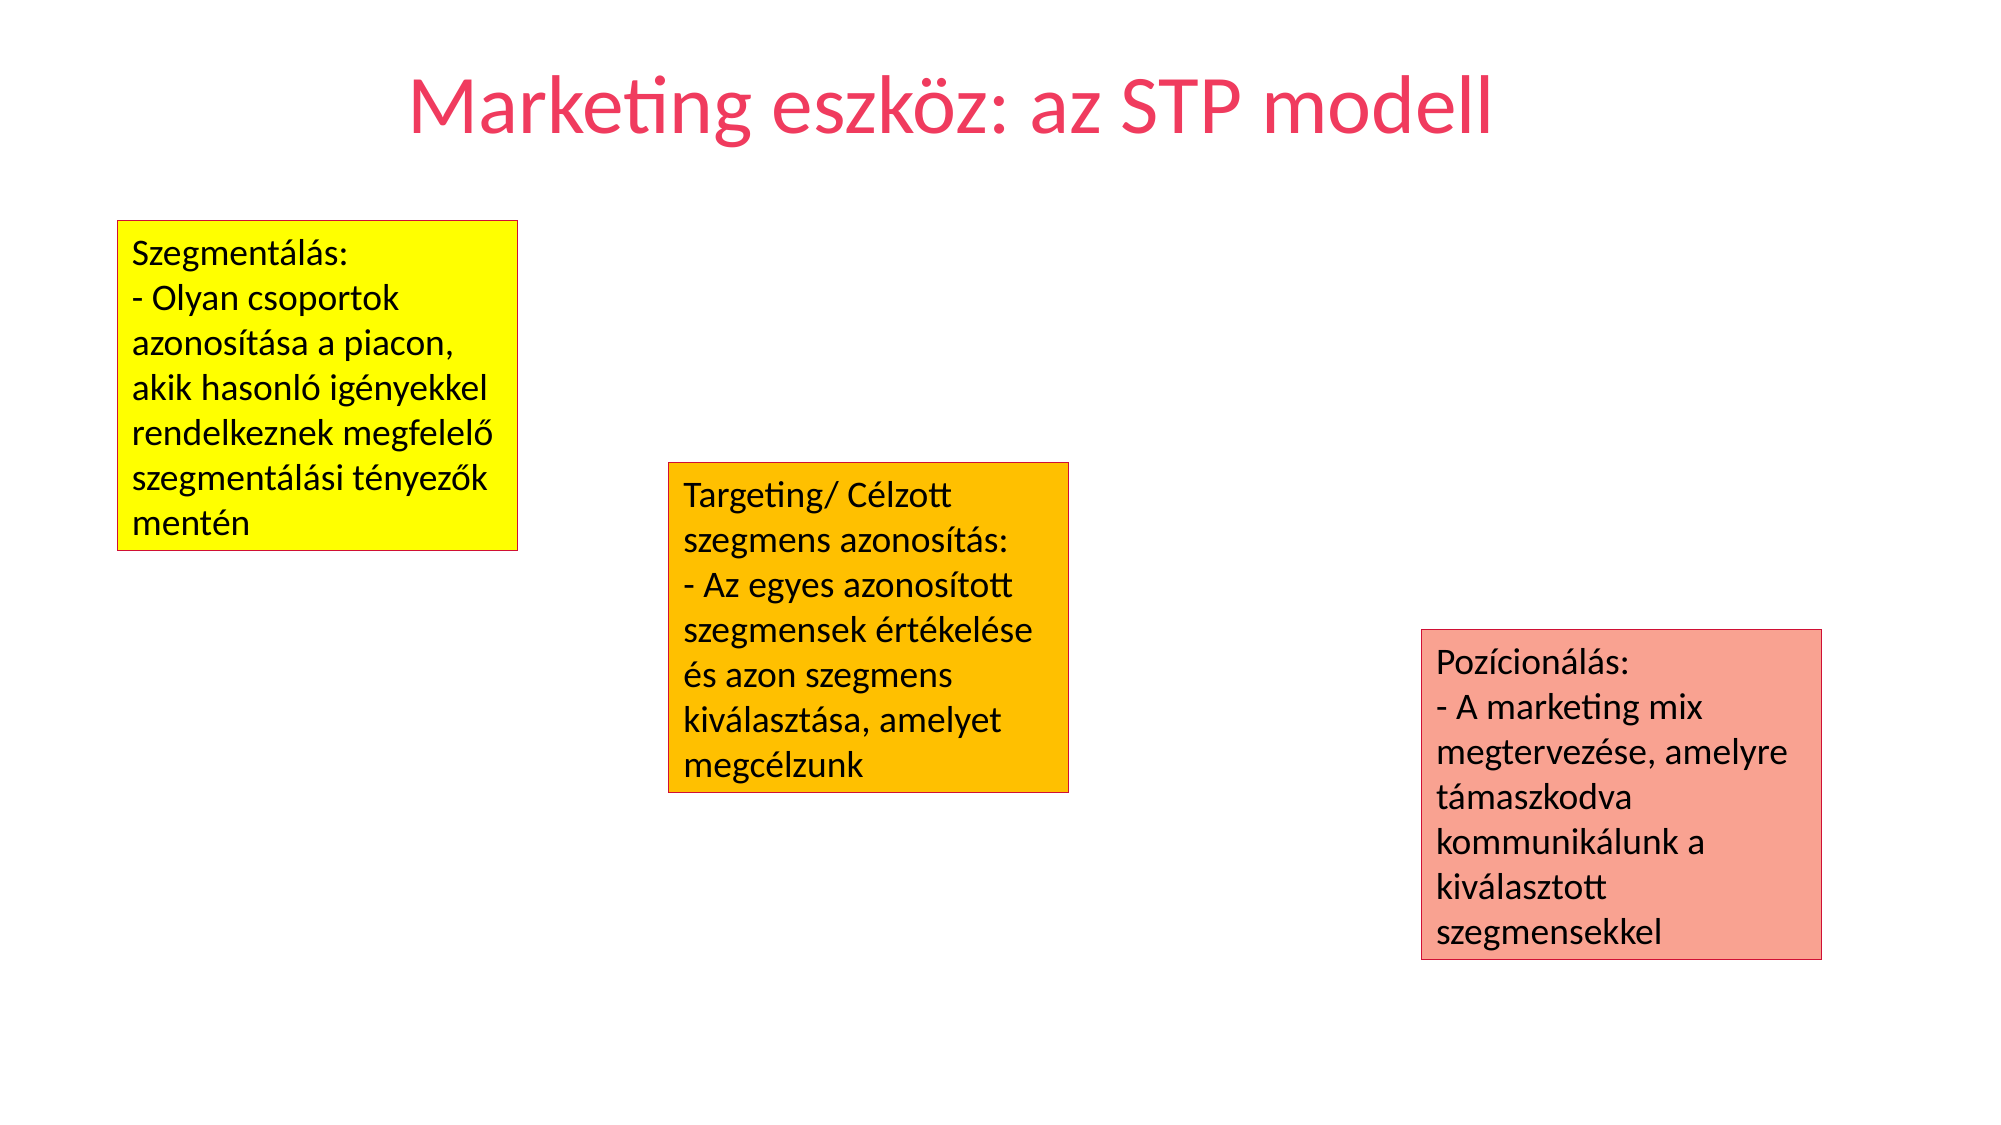

Marketing eszköz: az STP modell
Szegmentálás:
- Olyan csoportok azonosítása a piacon, akik hasonló igényekkel rendelkeznek megfelelő szegmentálási tényezők mentén
Targeting/ Célzott szegmens azonosítás:
- Az egyes azonosított szegmensek értékelése és azon szegmens kiválasztása, amelyet megcélzunk
Pozícionálás:
- A marketing mix megtervezése, amelyre támaszkodva kommunikálunk a kiválasztott szegmensekkel